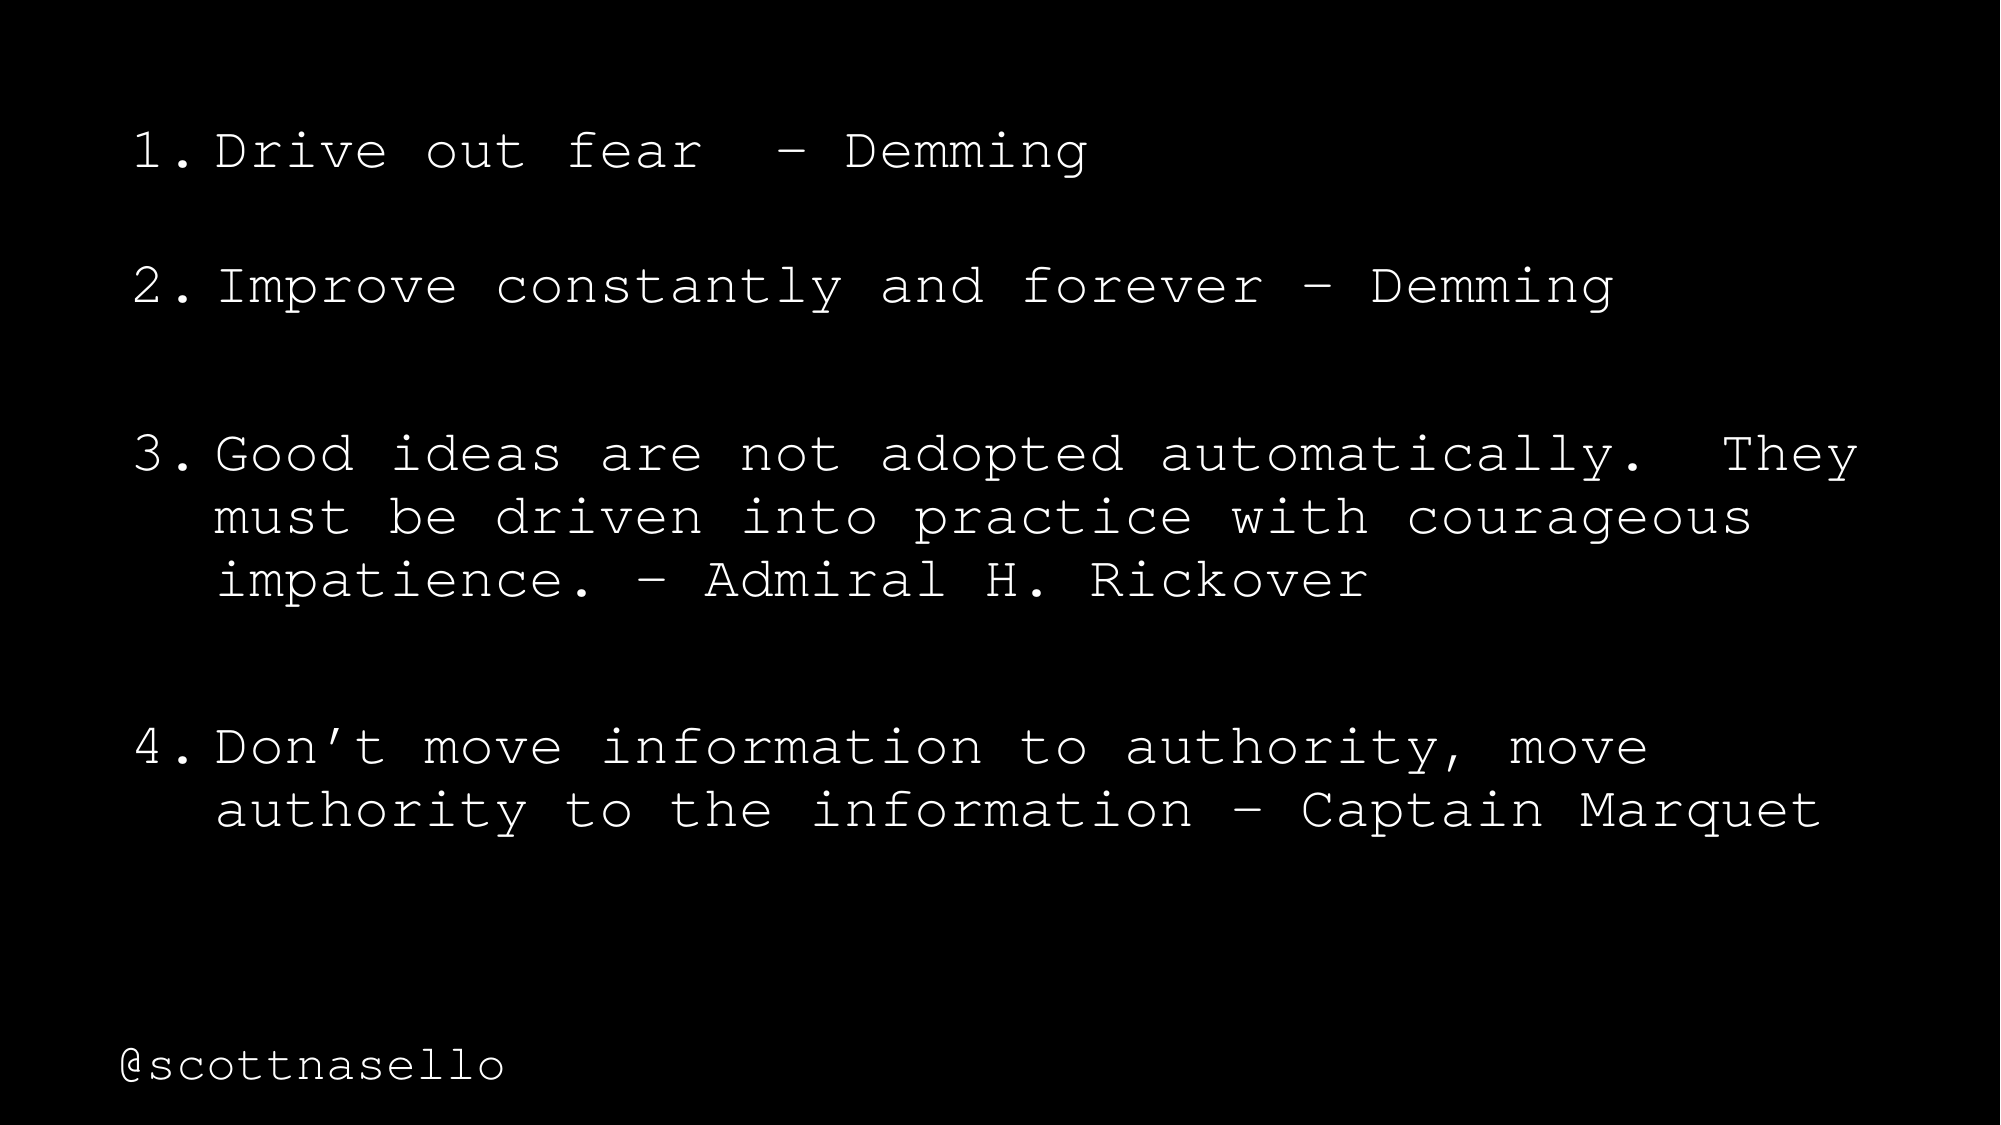

Drive out fear  – Demming

Improve constantly and forever – Demming

Good ideas are not adopted automatically.  They must be driven into practice with courageous impatience. – Admiral H. Rickover

Don’t move information to authority, move authority to the information – Captain Marquet

35